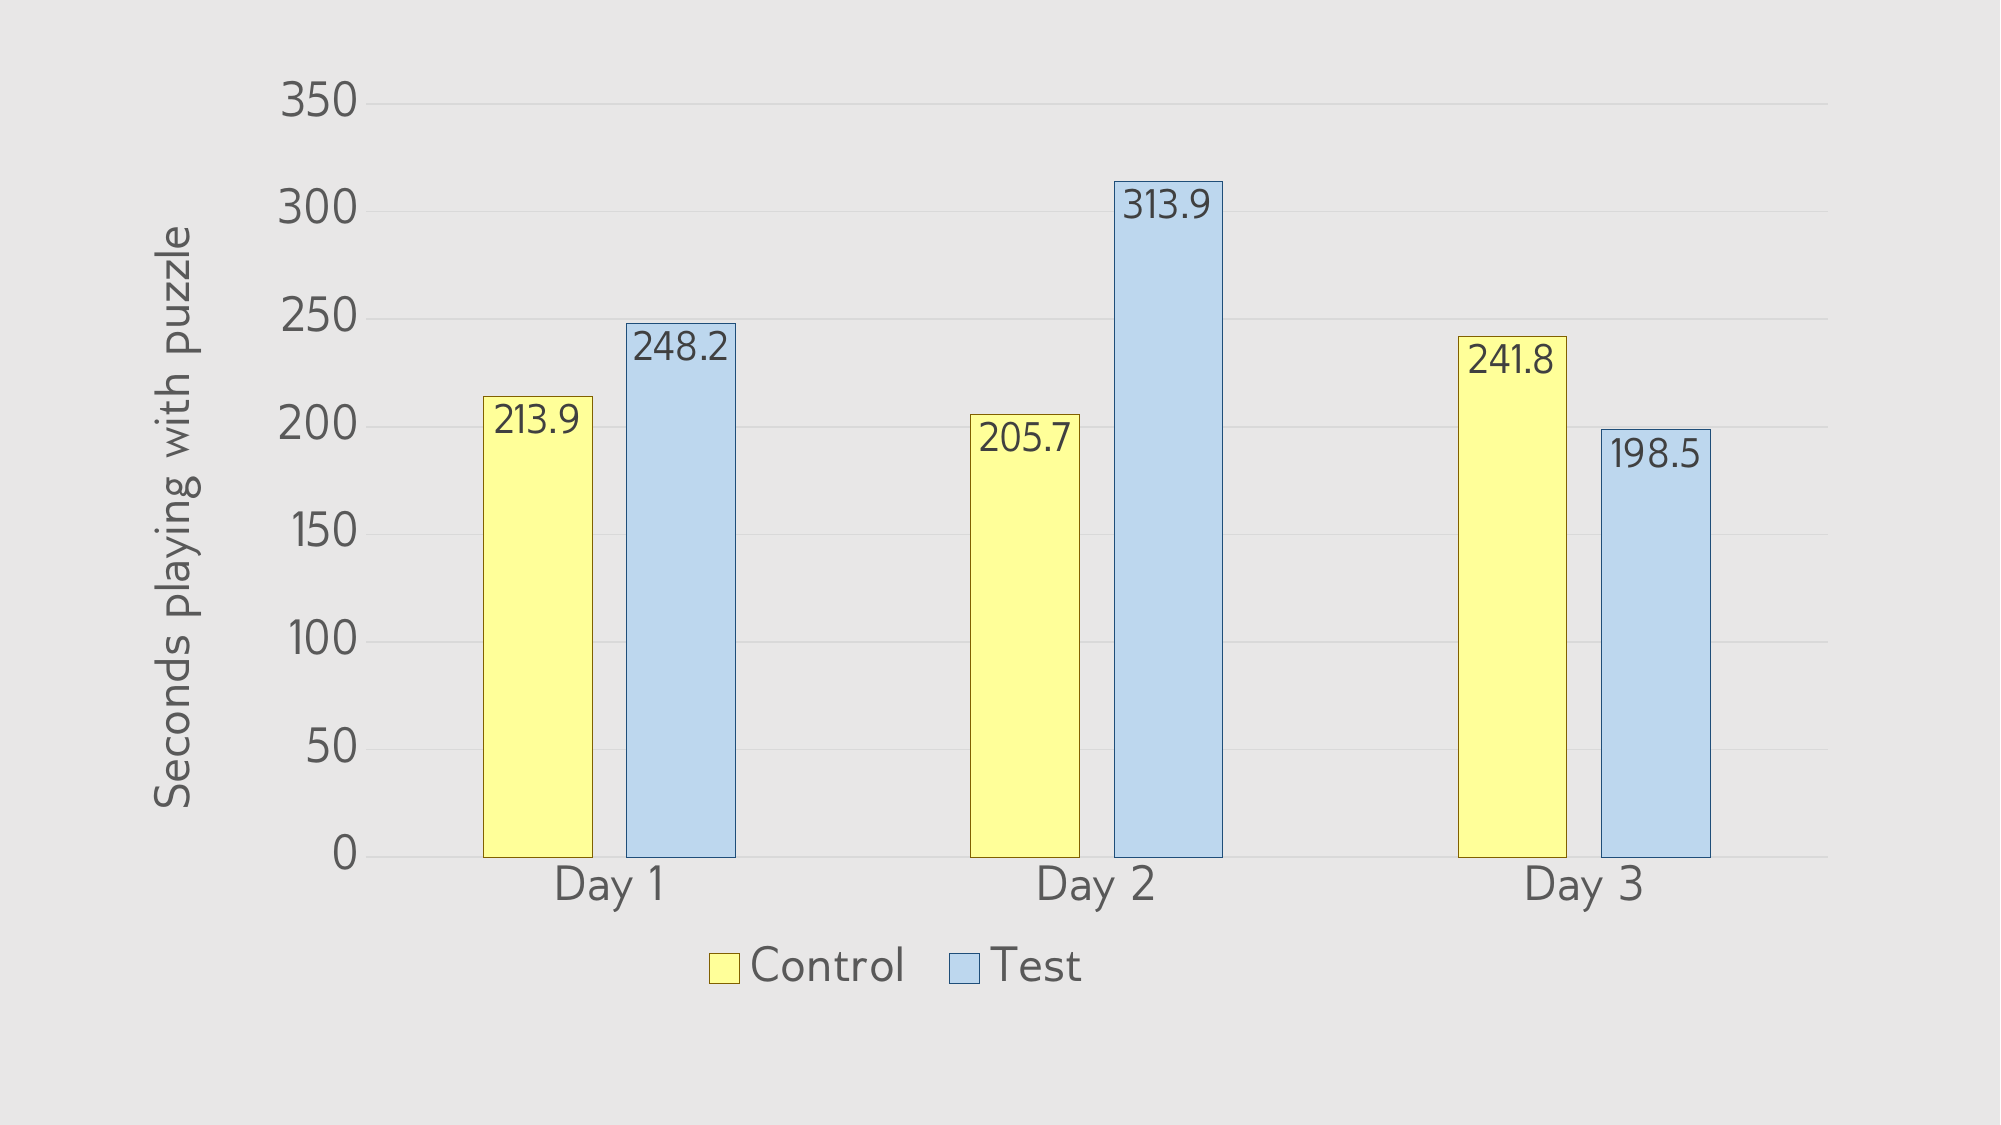

### Chart

| Category | Control | Test |
|---|---|---|
| Day 1 | 213.9 | 248.2 |
| Day 2 | 205.7 | 313.9 |
| Day 3 | 241.8 | 198.5 |